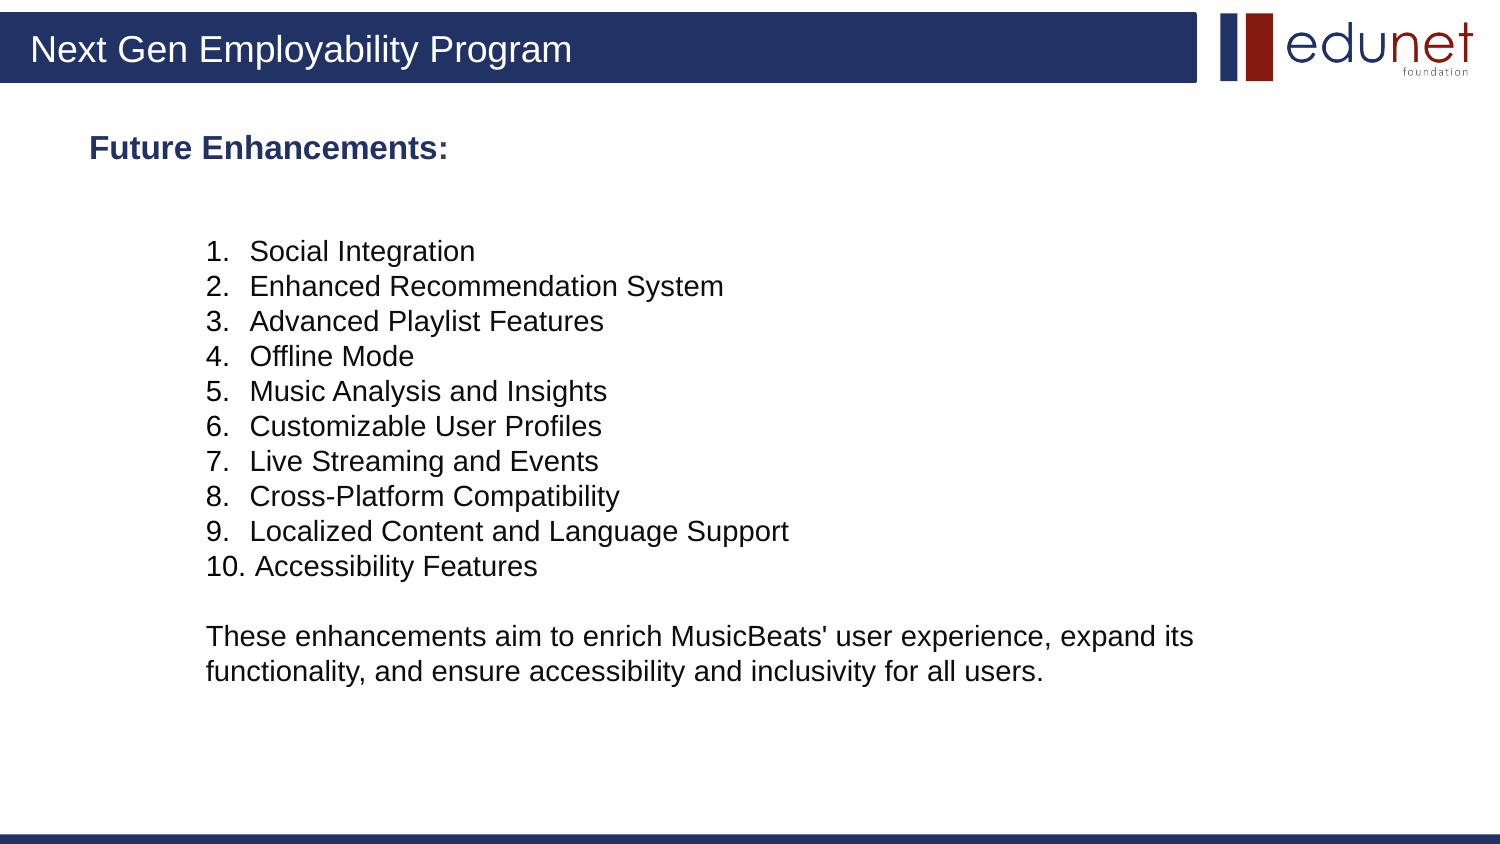

# Future Enhancements:
 Social Integration
 Enhanced Recommendation System
 Advanced Playlist Features
 Offline Mode
 Music Analysis and Insights
 Customizable User Profiles
 Live Streaming and Events
 Cross-Platform Compatibility
 Localized Content and Language Support
 Accessibility Features

These enhancements aim to enrich MusicBeats' user experience, expand its functionality, and ensure accessibility and inclusivity for all users.